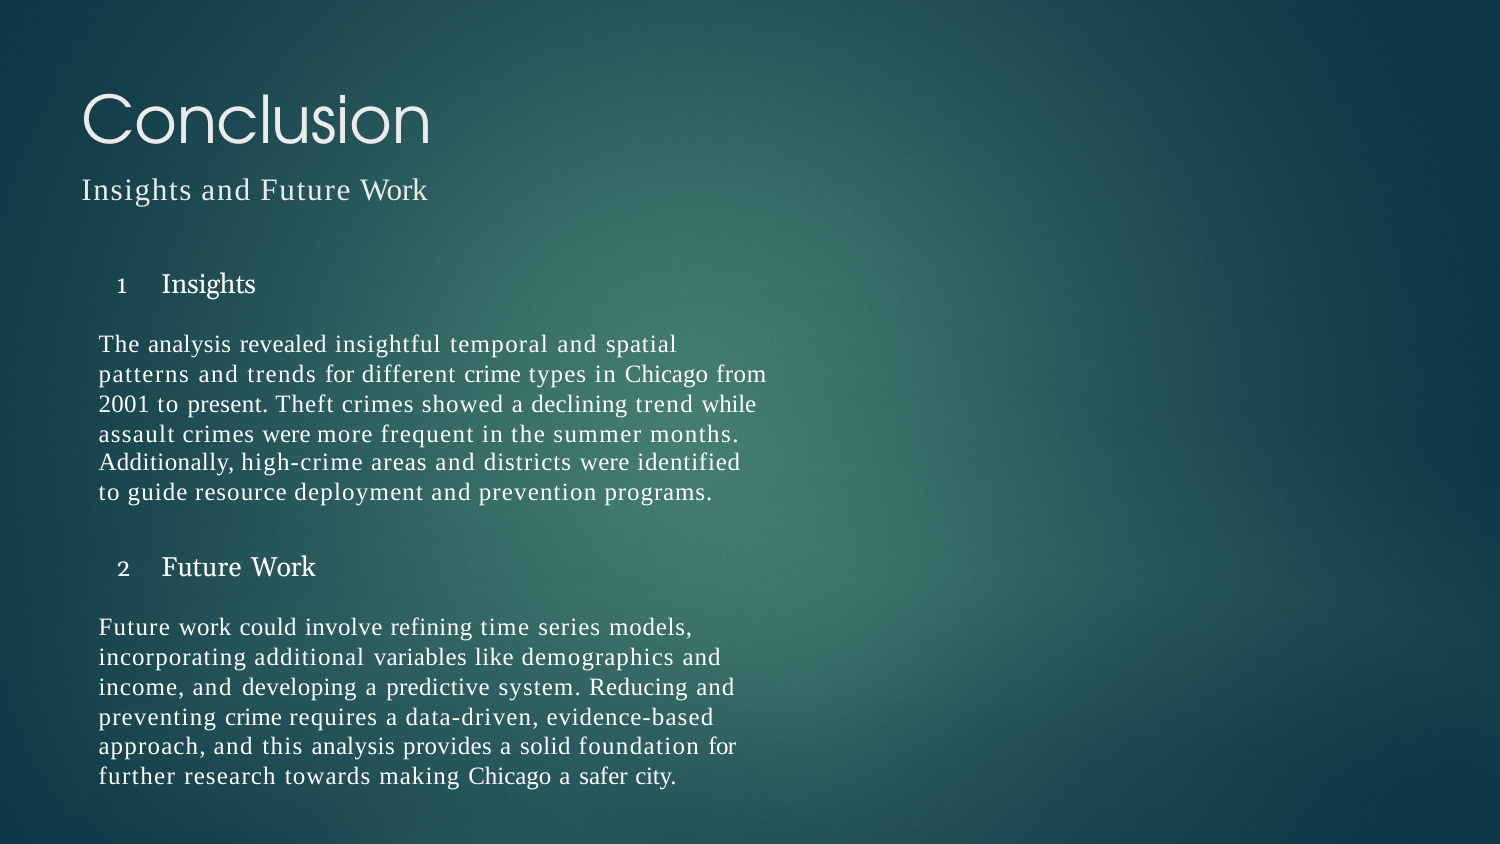

# Conclusion
Insights and Future Work
Insights
The analysis revealed insightful temporal and spatial patterns and trends for different crime types in Chicago from 2001 to present. Theft crimes showed a declining trend while assault crimes were more frequent in the summer months.
Additionally, high-crime areas and districts were identified
to guide resource deployment and prevention programs.

Future Work
Future work could involve refining time series models, incorporating additional variables like demographics and income, and developing a predictive system. Reducing and preventing crime requires a data-driven, evidence-based approach, and this analysis provides a solid foundation for further research towards making Chicago a safer city.